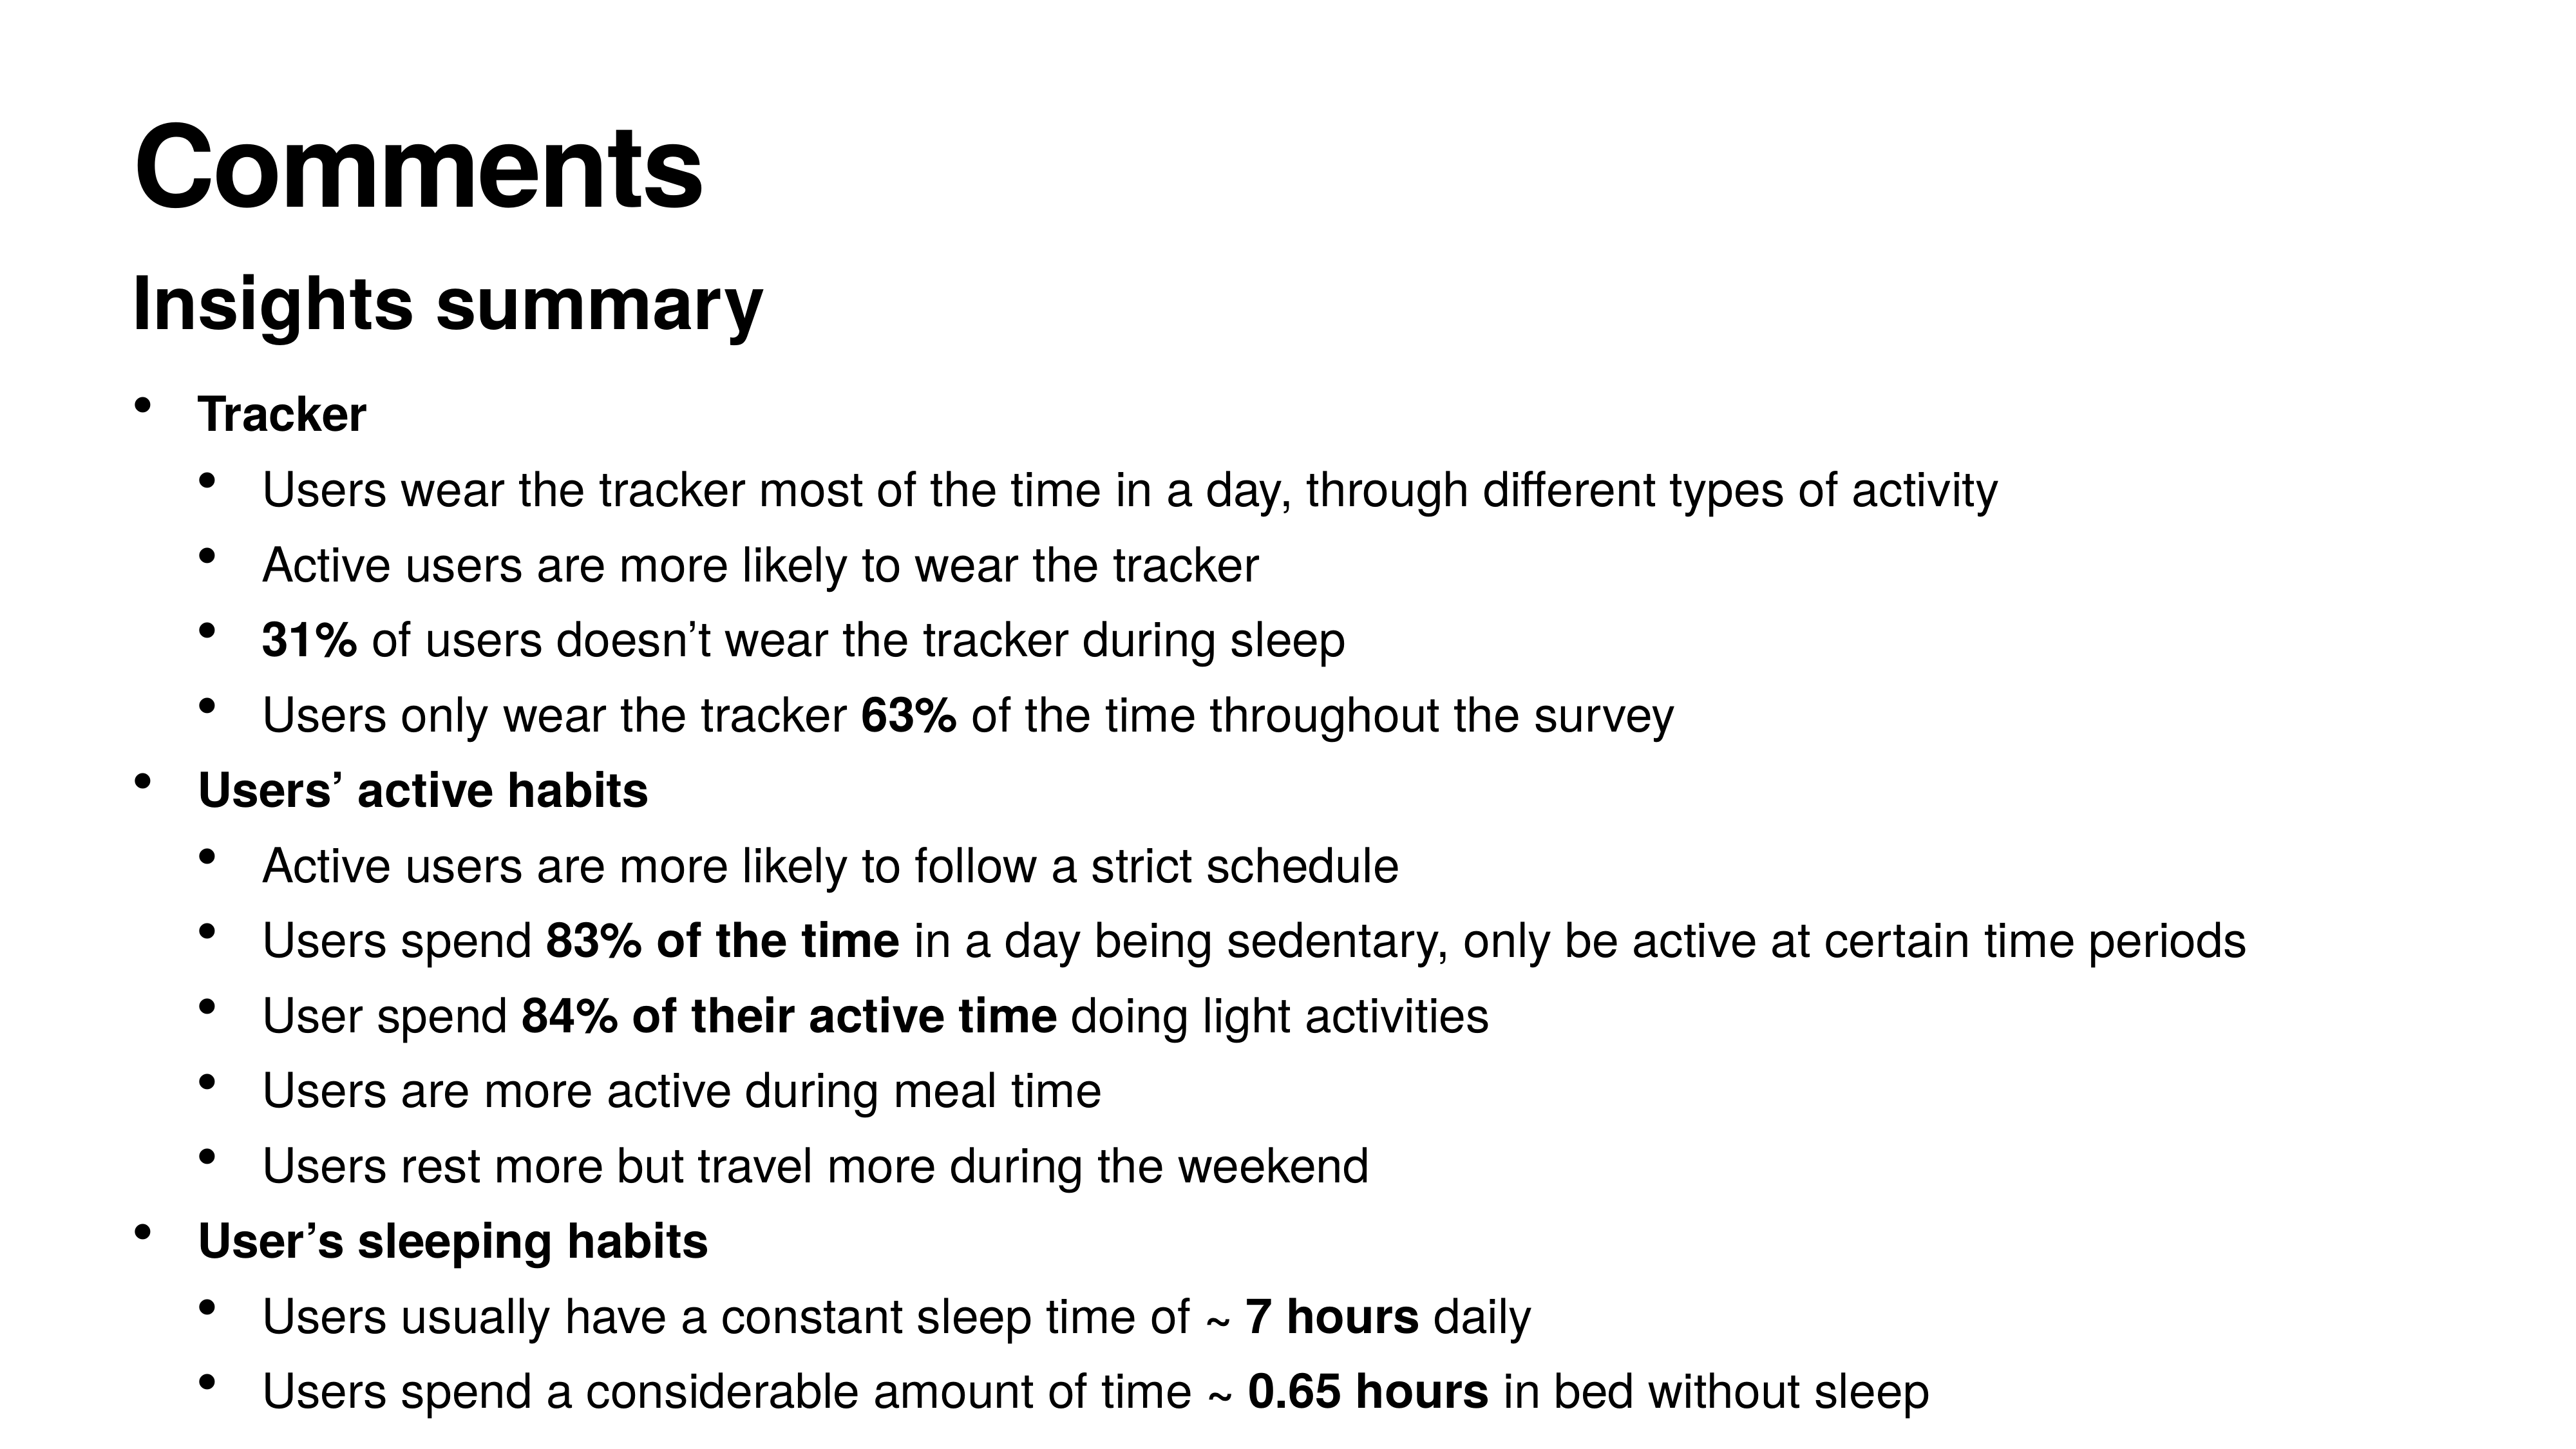

# Comments
Insights summary
Tracker
Users wear the tracker most of the time in a day, through different types of activity
Active users are more likely to wear the tracker
31% of users doesn’t wear the tracker during sleep
Users only wear the tracker 63% of the time throughout the survey
Users’ active habits
Active users are more likely to follow a strict schedule
Users spend 83% of the time in a day being sedentary, only be active at certain time periods
User spend 84% of their active time doing light activities
Users are more active during meal time
Users rest more but travel more during the weekend
User’s sleeping habits
Users usually have a constant sleep time of ~ 7 hours daily
Users spend a considerable amount of time ~ 0.65 hours in bed without sleep